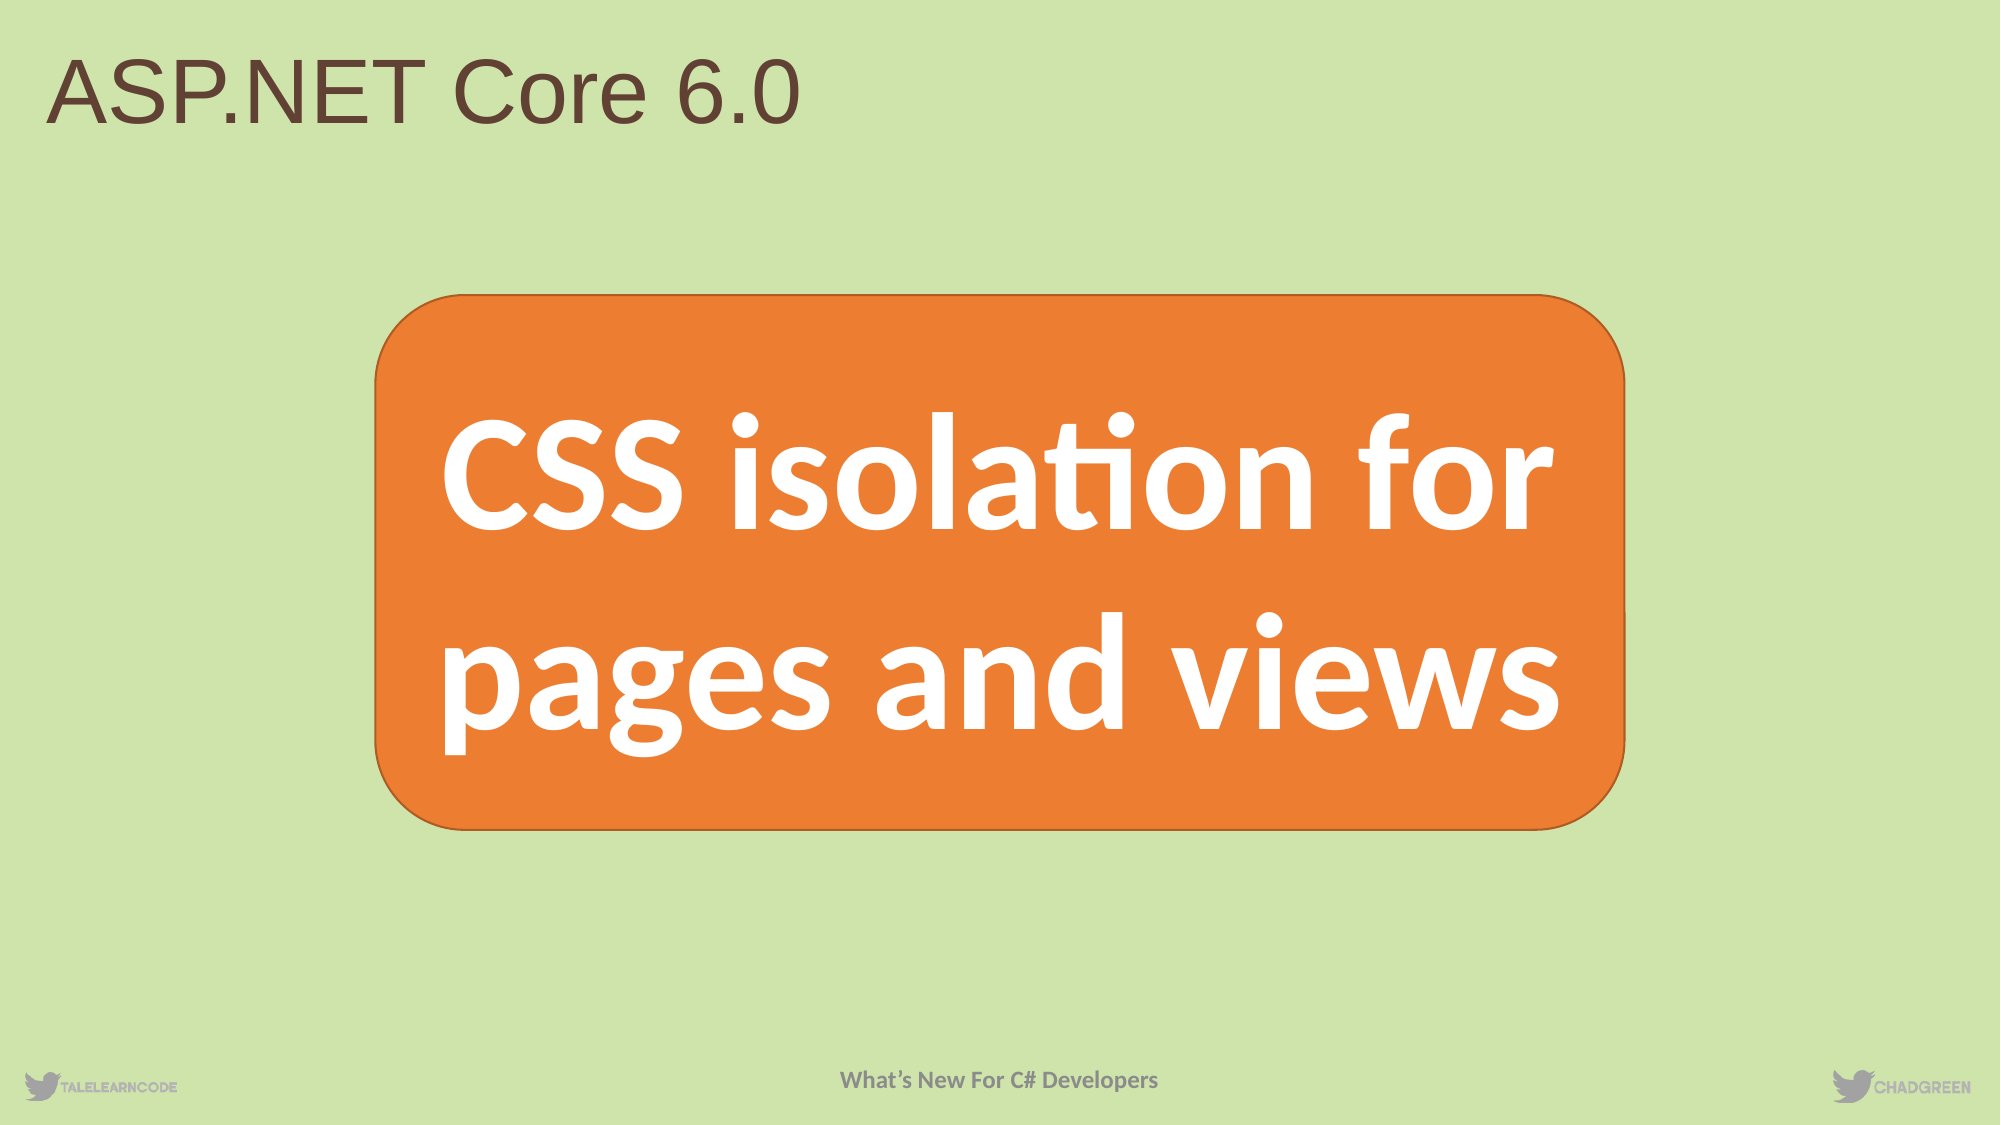

# ASP.NET Core 6.0
CSS isolation for pages and views